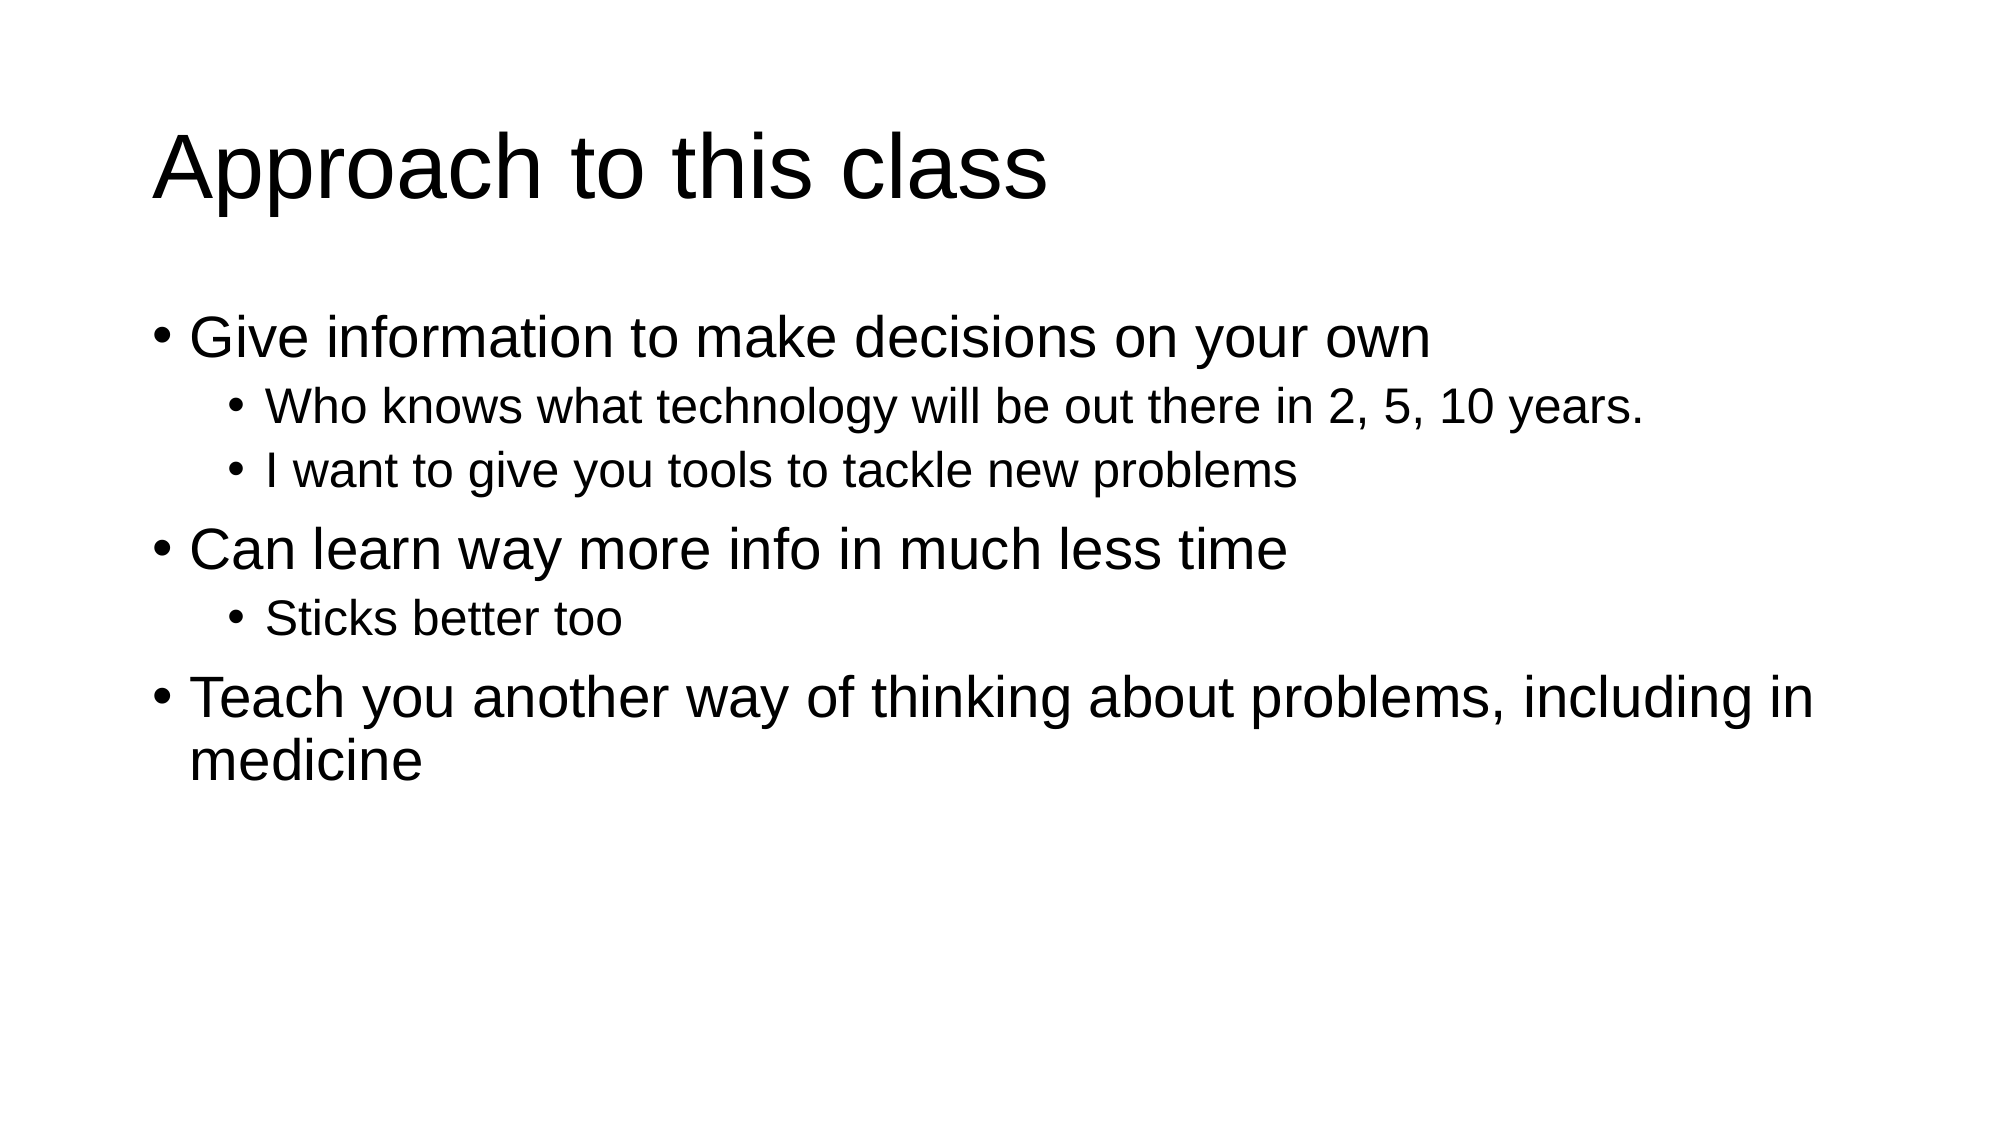

# Approach to this class
Give information to make decisions on your own
Who knows what technology will be out there in 2, 5, 10 years.
I want to give you tools to tackle new problems
Can learn way more info in much less time
Sticks better too
Teach you another way of thinking about problems, including in medicine